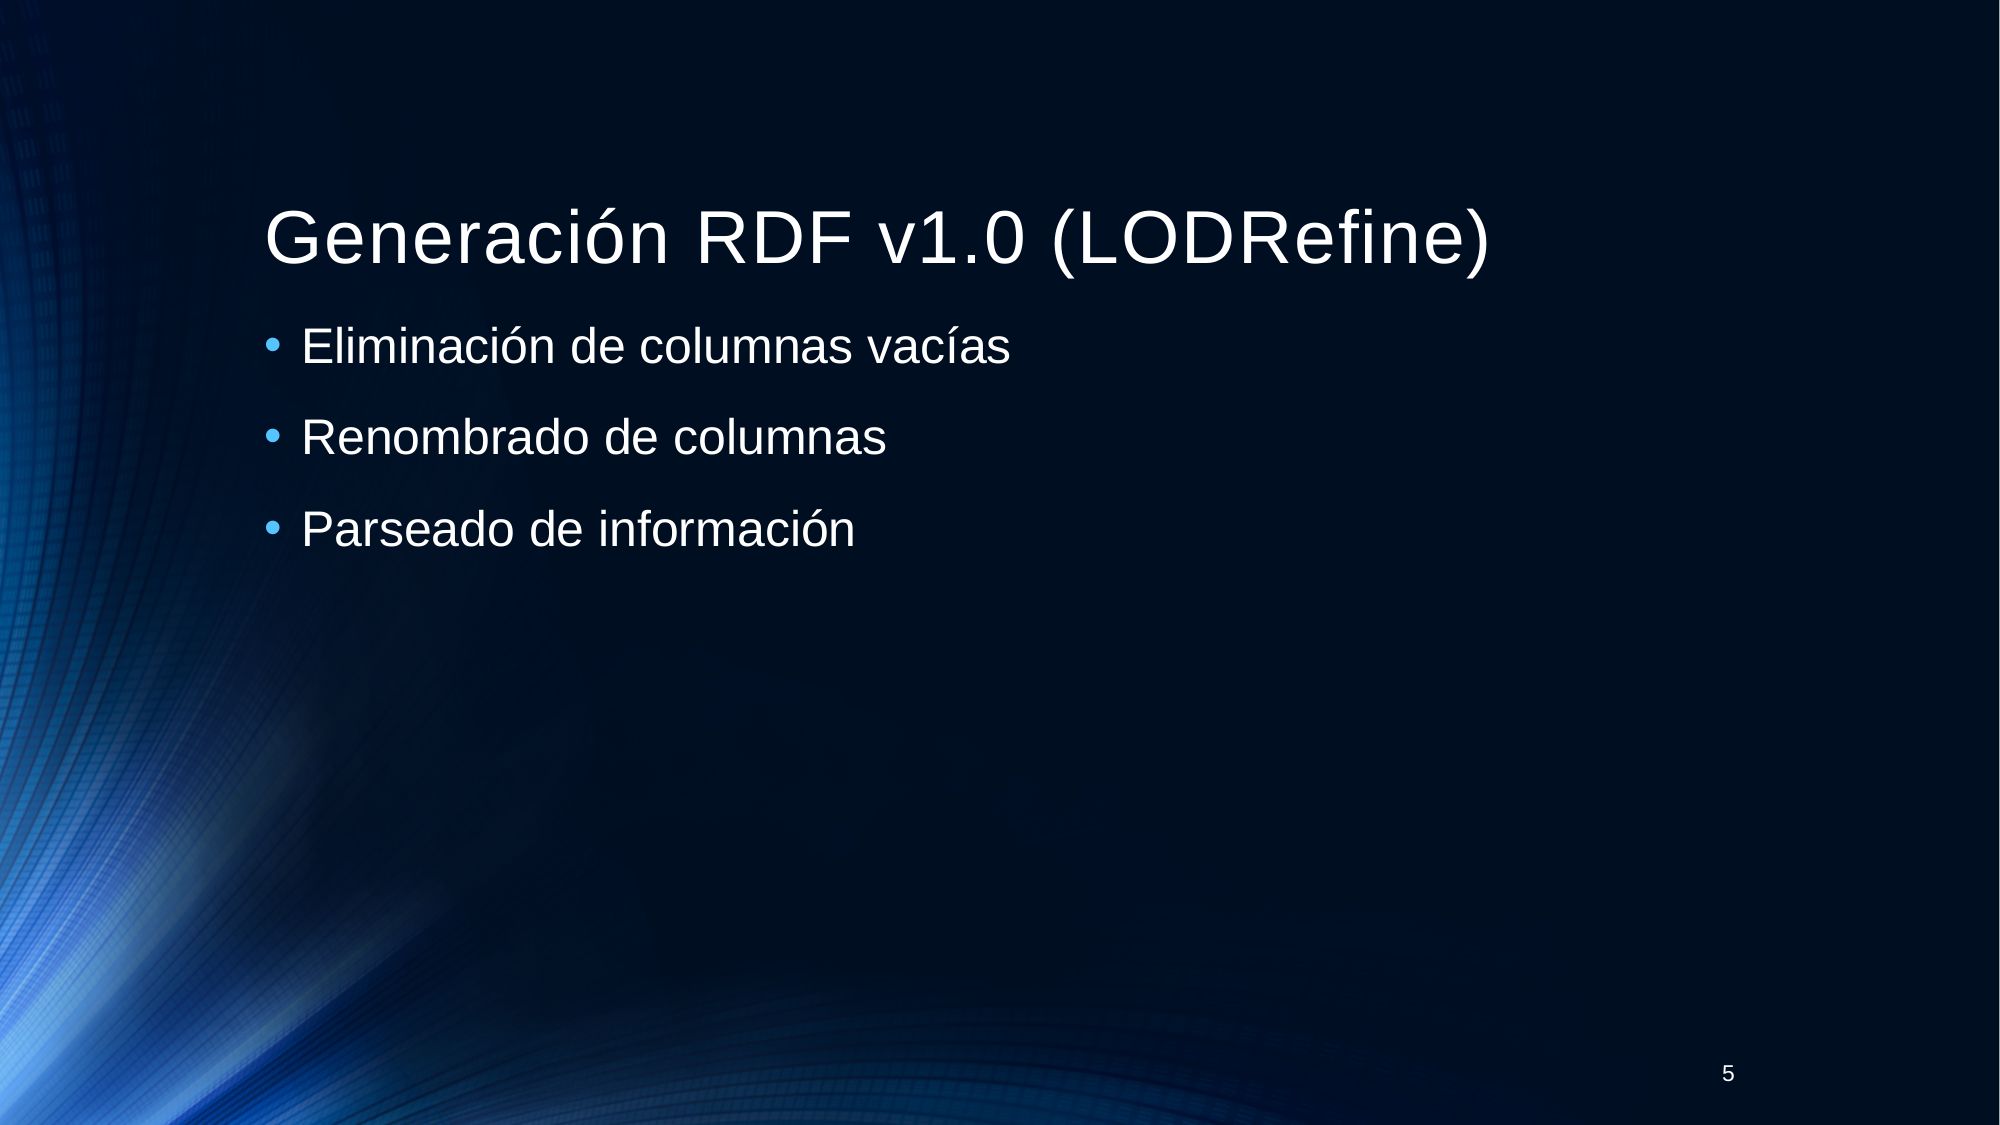

# Generación RDF v1.0 (LODRefine)
Eliminación de columnas vacías
Renombrado de columnas
Parseado de información

5